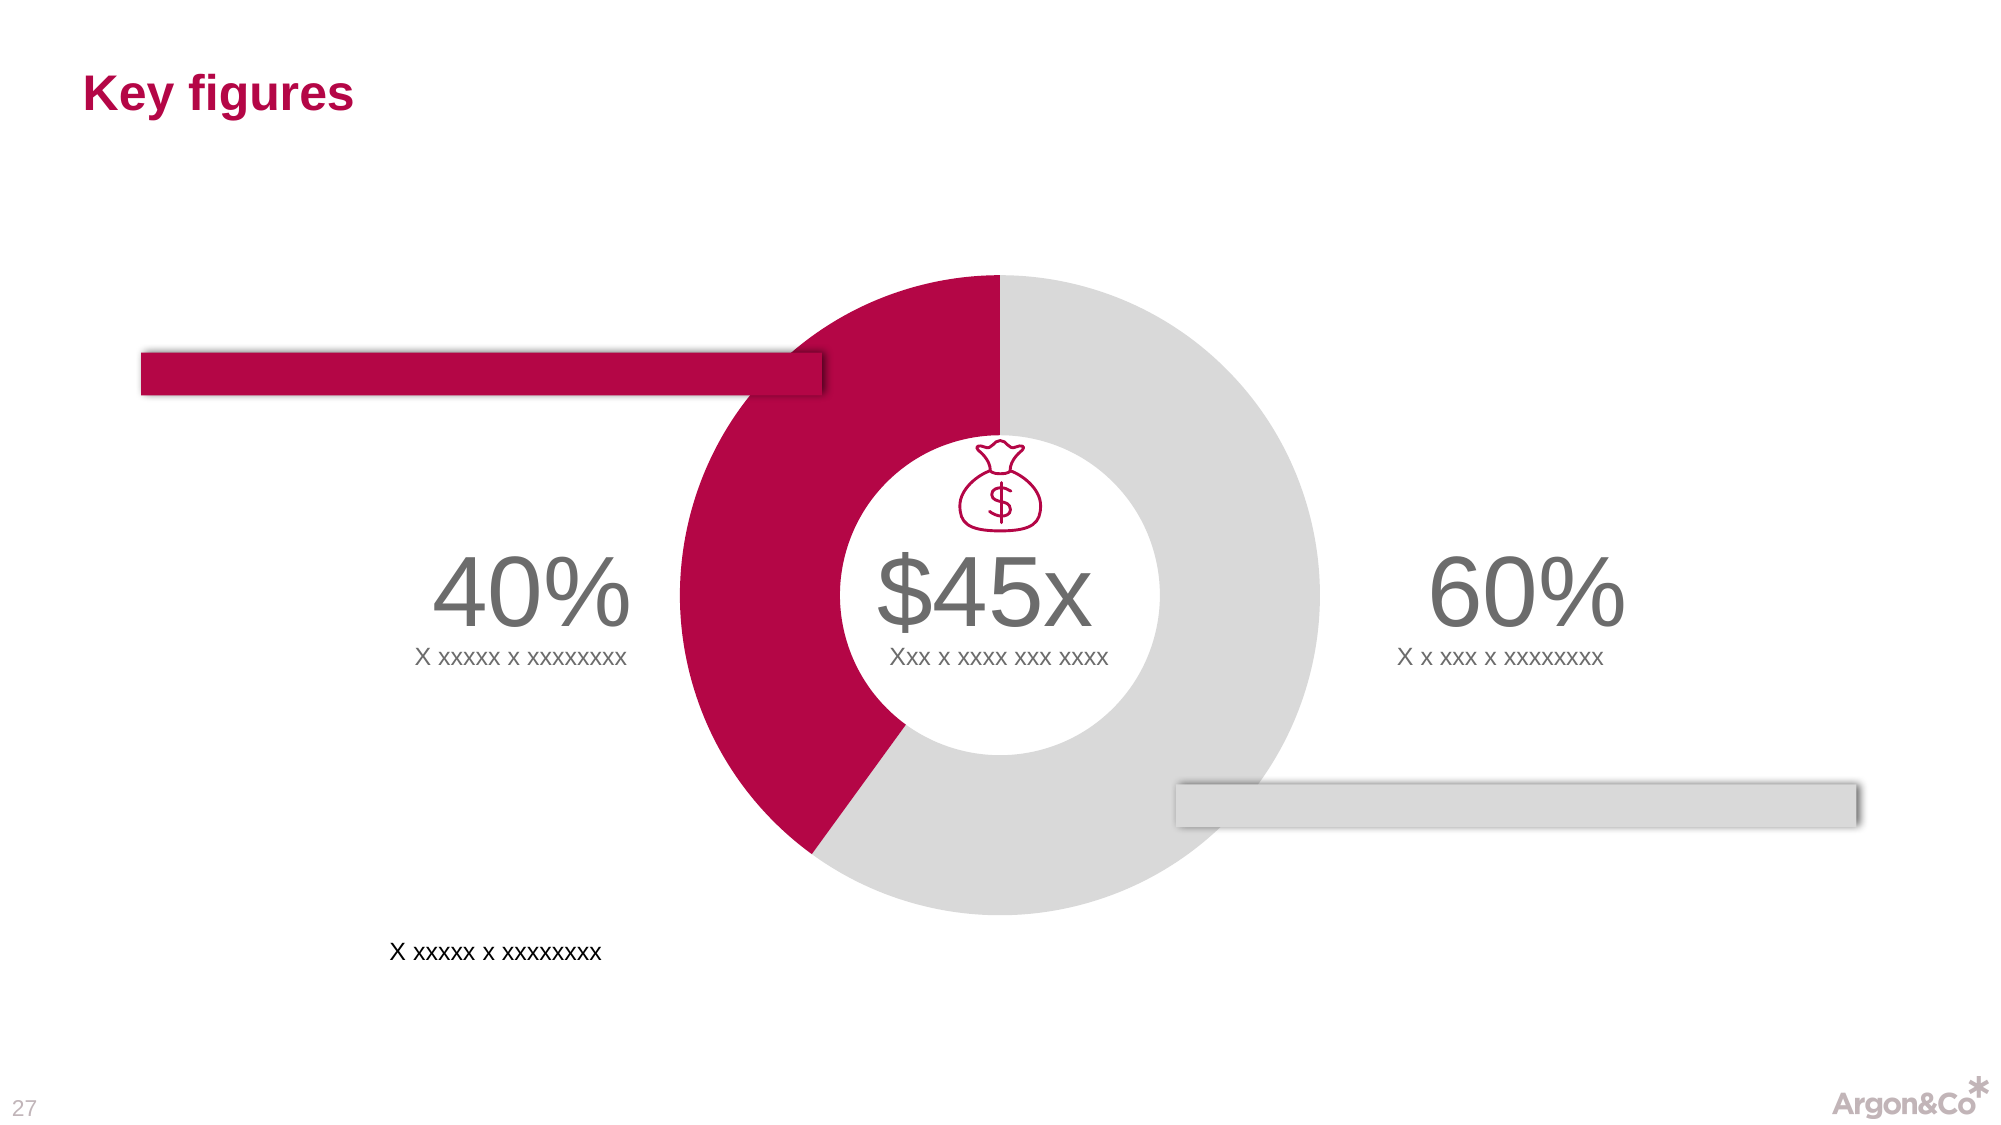

# Key figures

### Chart

| Category | Sales |
|---|---|
| Untapped Market | 0.6 |
| Addressed Market | 0.4 |

40%
60%
$45x
X xxxxx x xxxxxxxx
Xxx x xxxx xxx xxxx
X x xxx x xxxxxxxx

X xxxxx x xxxxxxxx